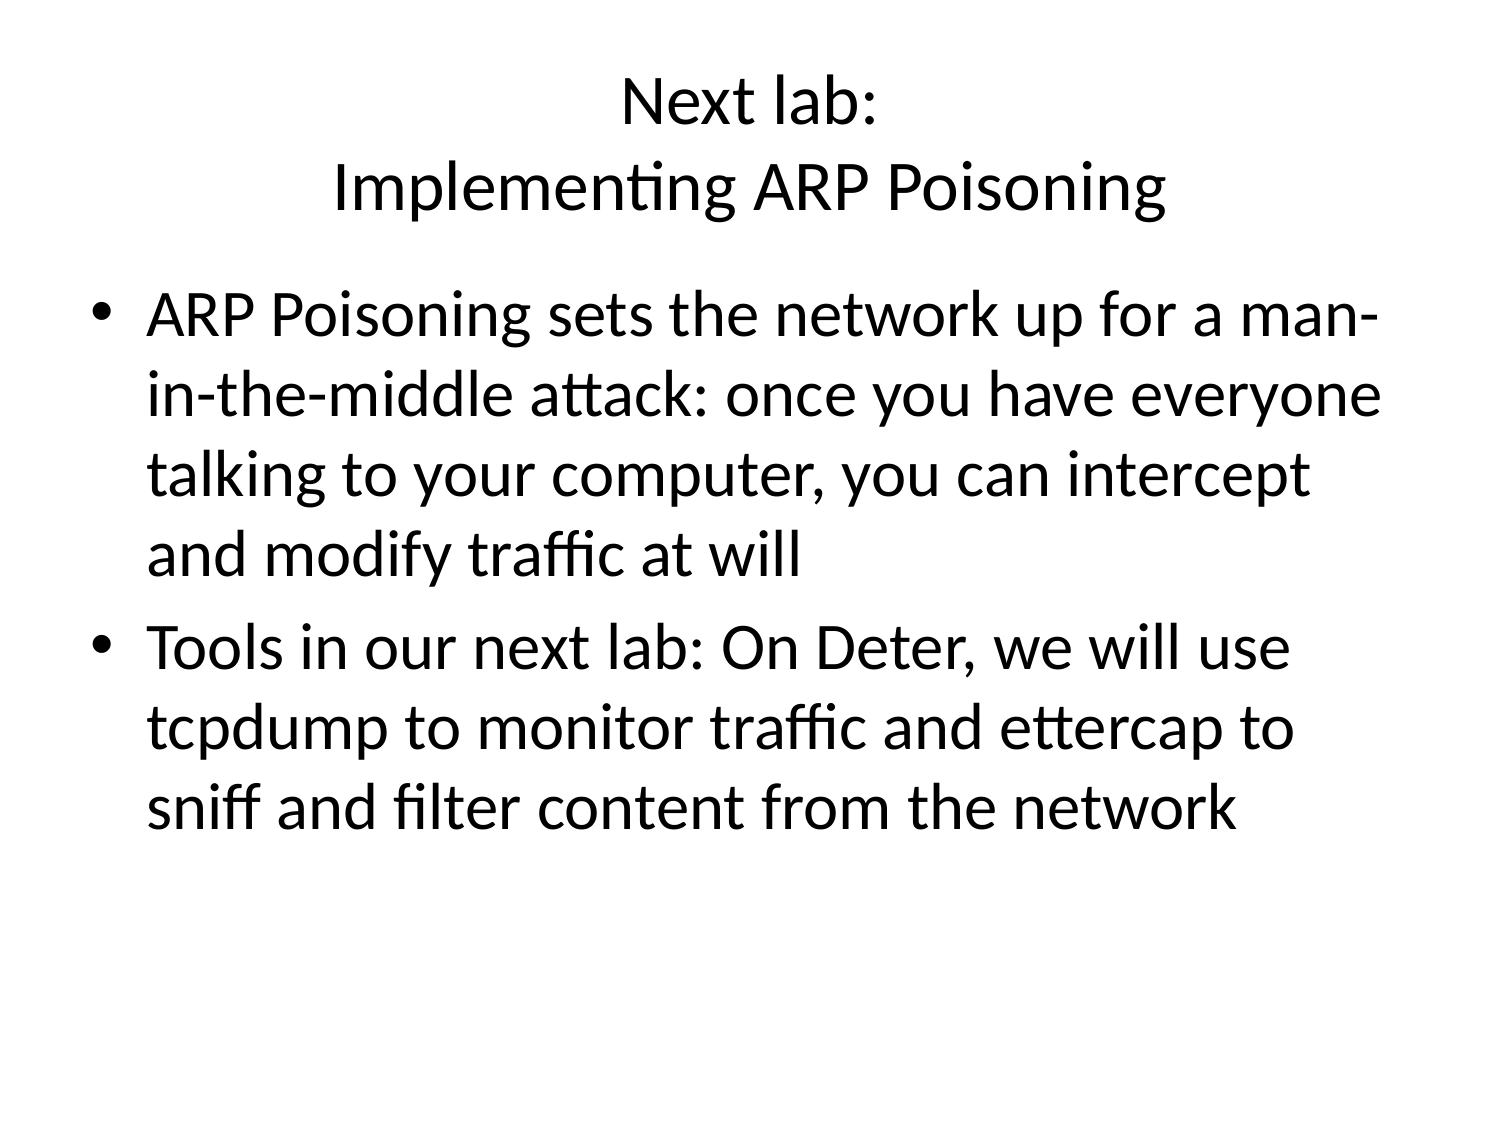

# Next lab: Implementing ARP Poisoning
ARP Poisoning sets the network up for a man-in-the-middle attack: once you have everyone talking to your computer, you can intercept and modify traffic at will
Tools in our next lab: On Deter, we will use  tcpdump to monitor traffic and ettercap to sniff and filter content from the network